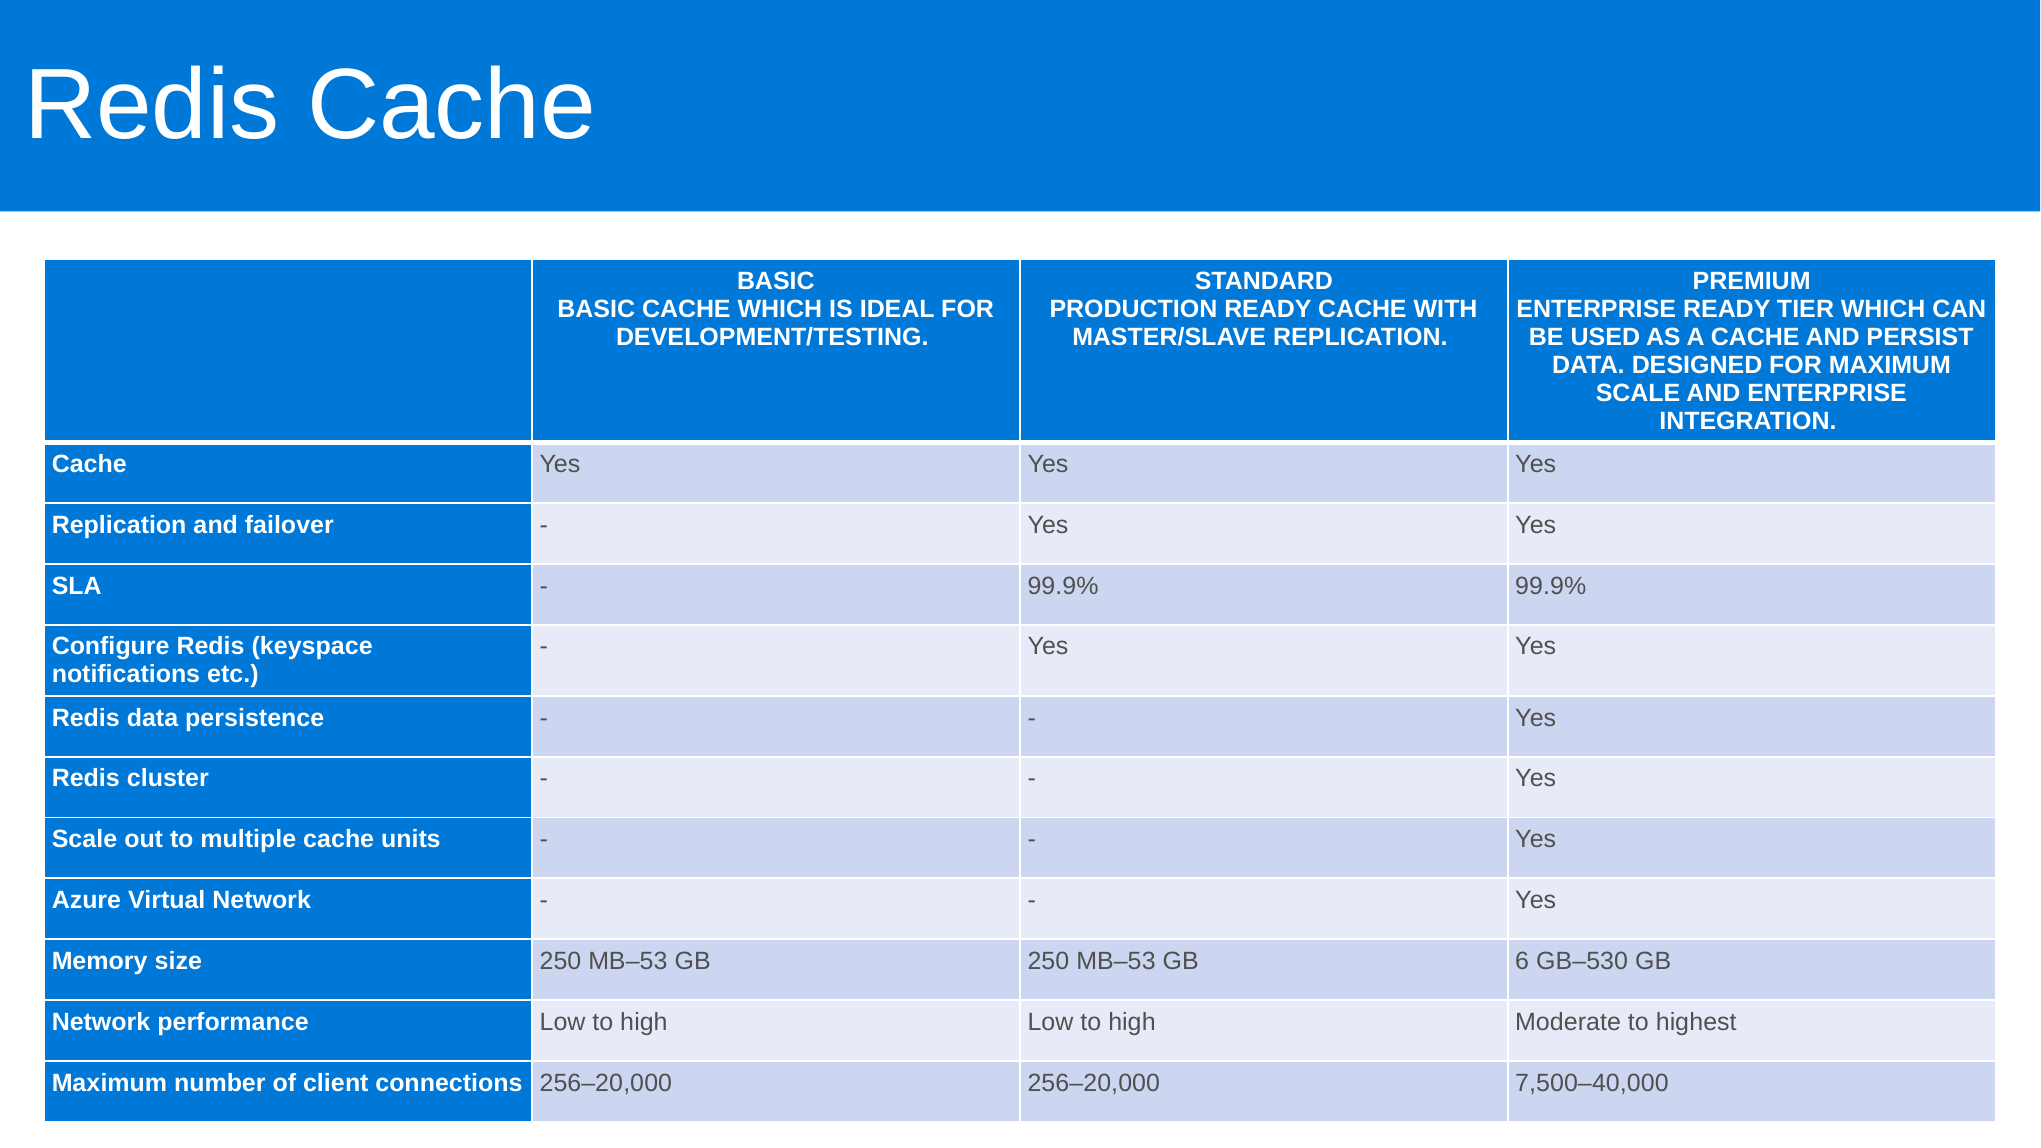

Redis Cache
|  | Basic Basic cache which is ideal for development/testing. | Standard Production ready cache with master/slave replication. | Premium Enterprise ready tier which can be used as a cache and persist data. Designed for maximum scale and enterprise integration. |
| --- | --- | --- | --- |
| Cache | Yes | Yes | Yes |
| Replication and failover | - | Yes | Yes |
| SLA | - | 99.9% | 99.9% |
| Configure Redis (keyspace notifications etc.) | - | Yes | Yes |
| Redis data persistence | - | - | Yes |
| Redis cluster | - | - | Yes |
| Scale out to multiple cache units | - | - | Yes |
| Azure Virtual Network | - | - | Yes |
| Memory size | 250 MB–53 GB | 250 MB–53 GB | 6 GB–530 GB |
| Network performance | Low to high | Low to high | Moderate to highest |
| Maximum number of client connections | 256–20,000 | 256–20,000 | 7,500–40,000 |